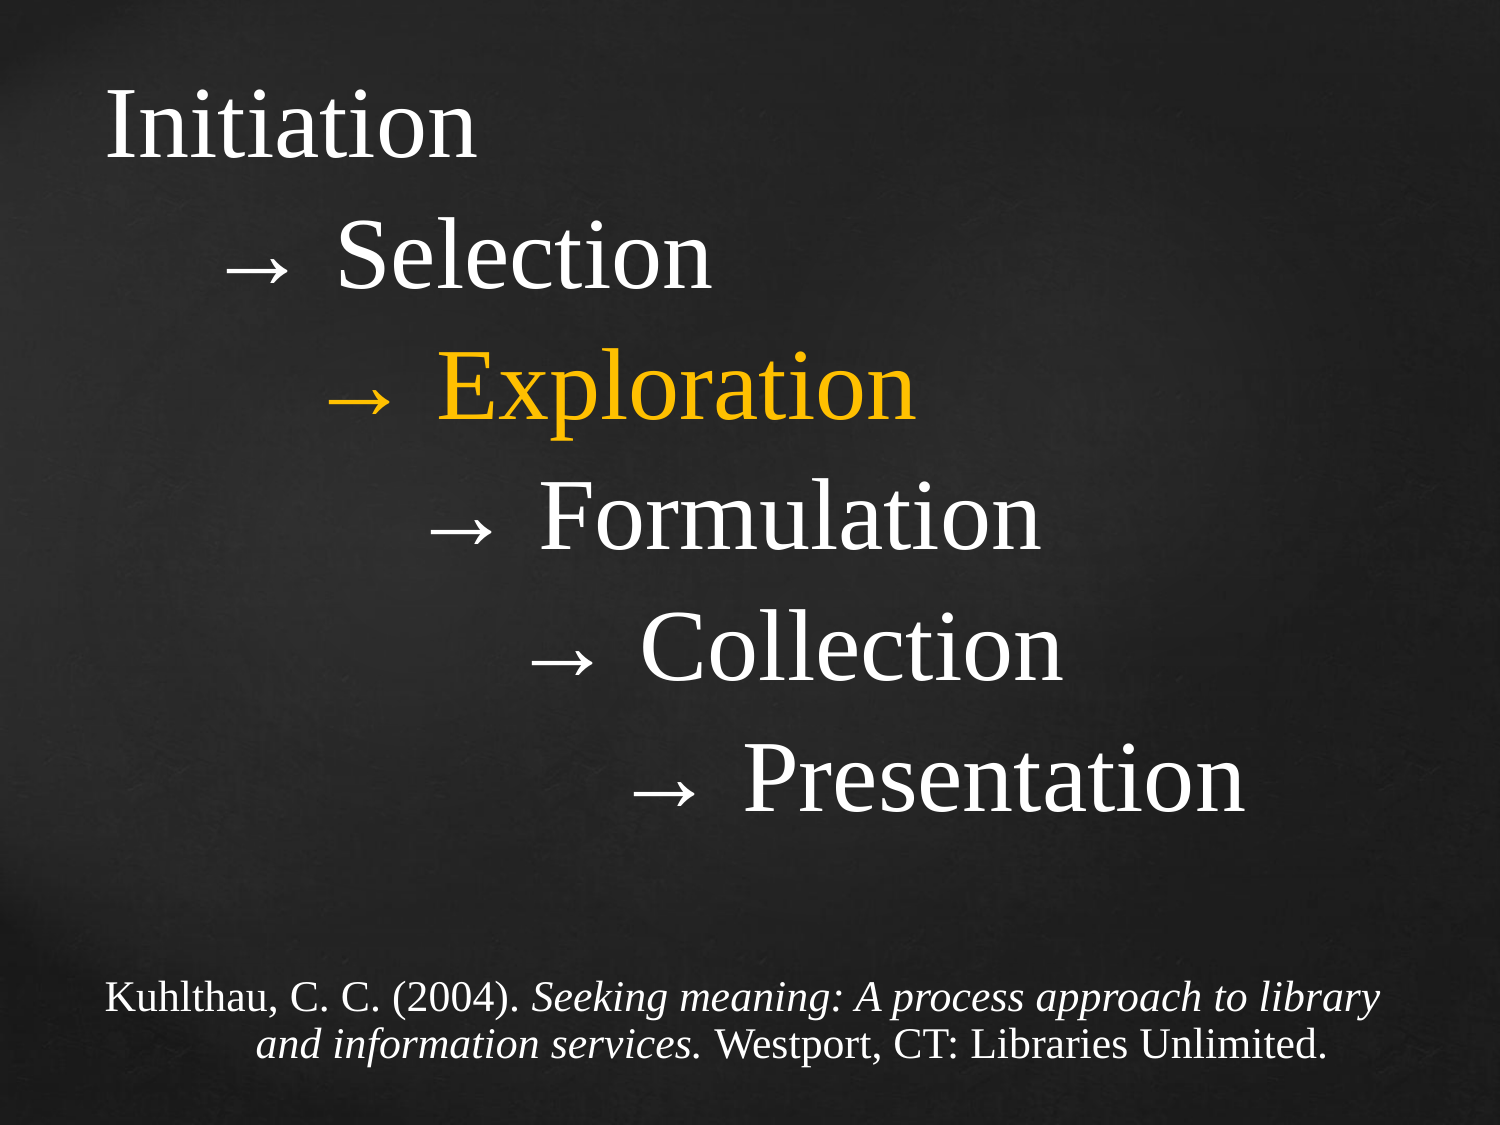

Initiation
    → Selection
        → Exploration
            → Formulation
                → Collection
                    → Presentation

Kuhlthau, C. C. (2004). Seeking meaning: A process approach to library 	and information services. Westport, CT: Libraries Unlimited.